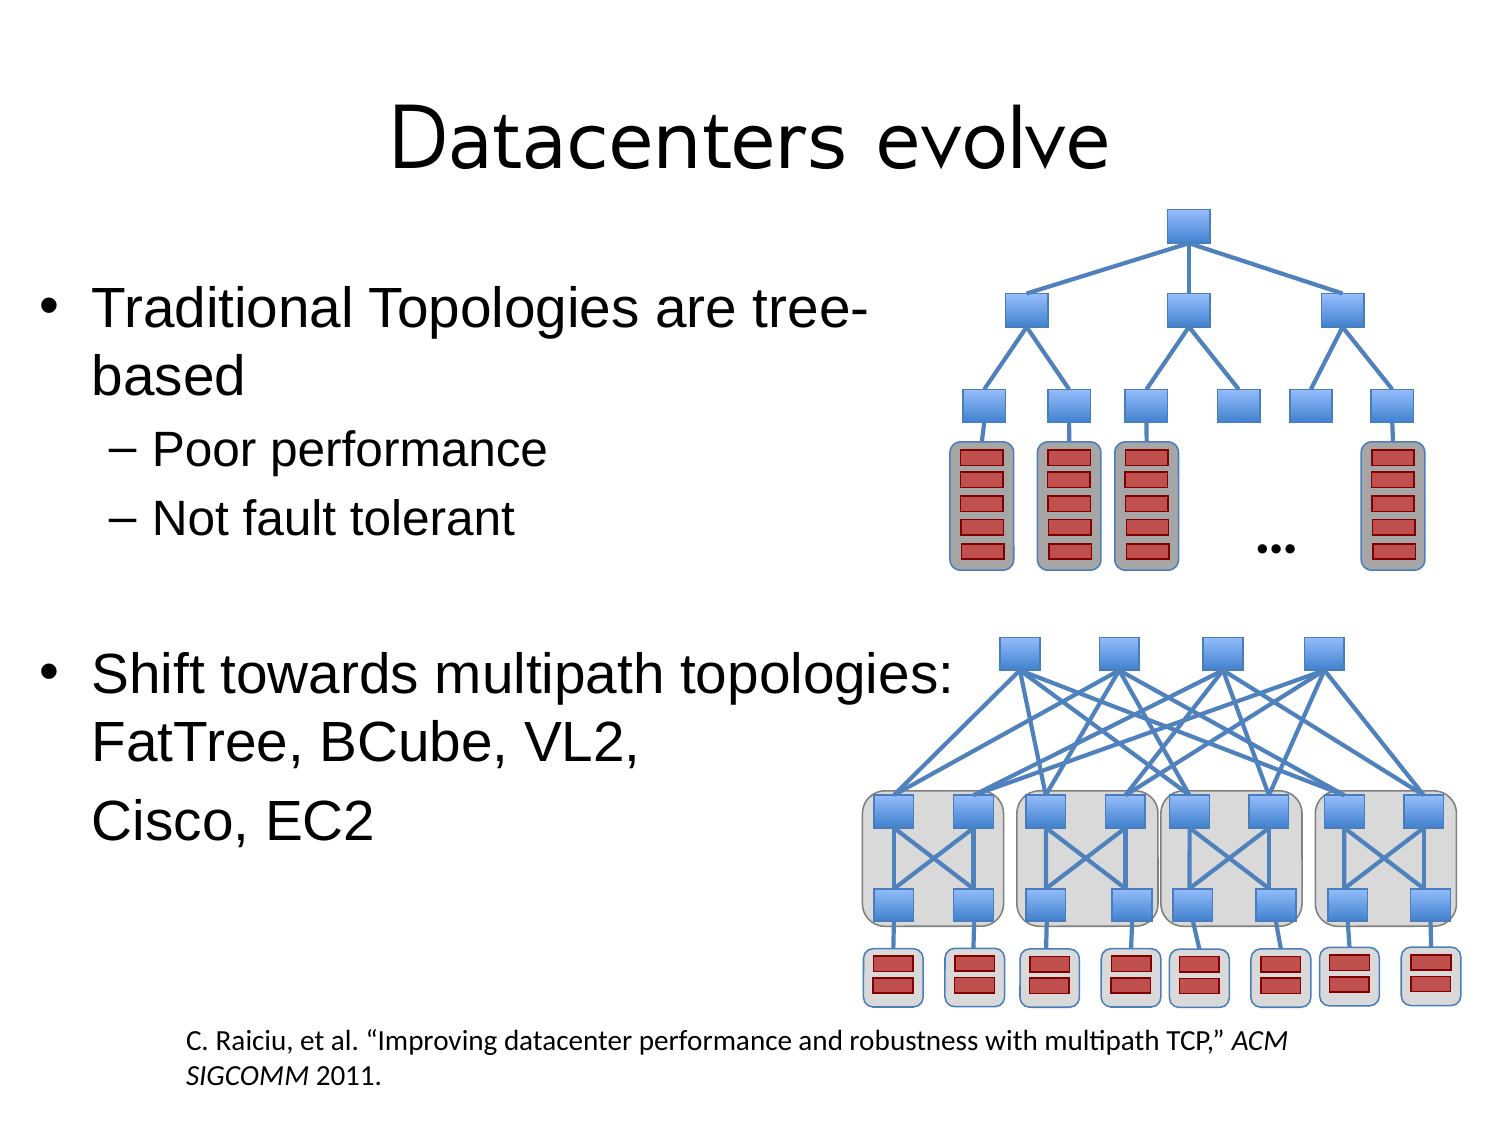

# Datacenters evolve

…

Traditional Topologies are tree-based
Poor performance
Not fault tolerant

Shift towards multipath topologies: FatTree, BCube, VL2,
	Cisco, EC2

C. Raiciu, et al. “Improving datacenter performance and robustness with multipath TCP,” ACM SIGCOMM 2011.